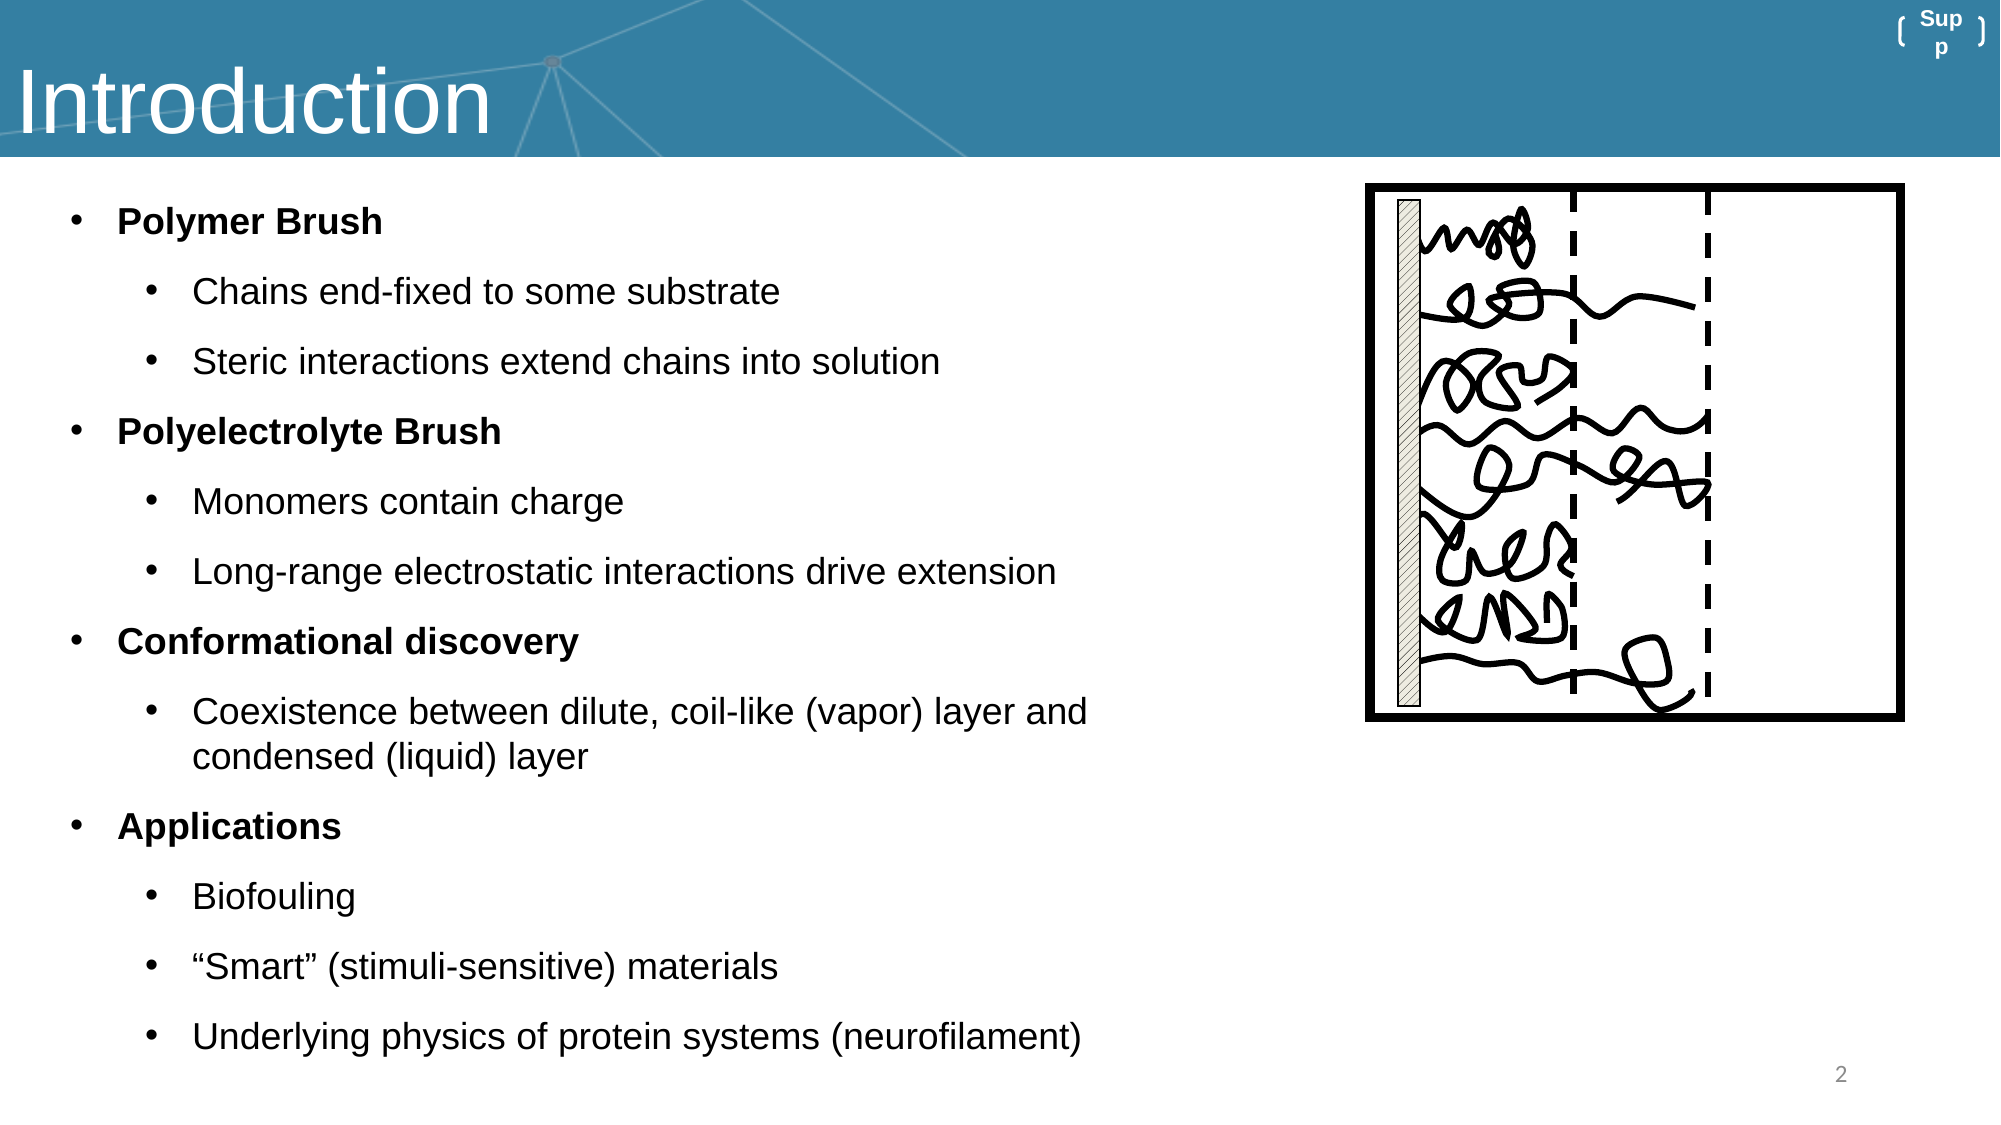

# Introduction

Polymer Brush
Chains end-fixed to some substrate
Steric interactions extend chains into solution
Polyelectrolyte Brush
Monomers contain charge
Long-range electrostatic interactions drive extension
Conformational discovery
Coexistence between dilute, coil-like (vapor) layer and condensed (liquid) layer
Applications
Biofouling
“Smart” (stimuli-sensitive) materials
Underlying physics of protein systems (neurofilament)

2